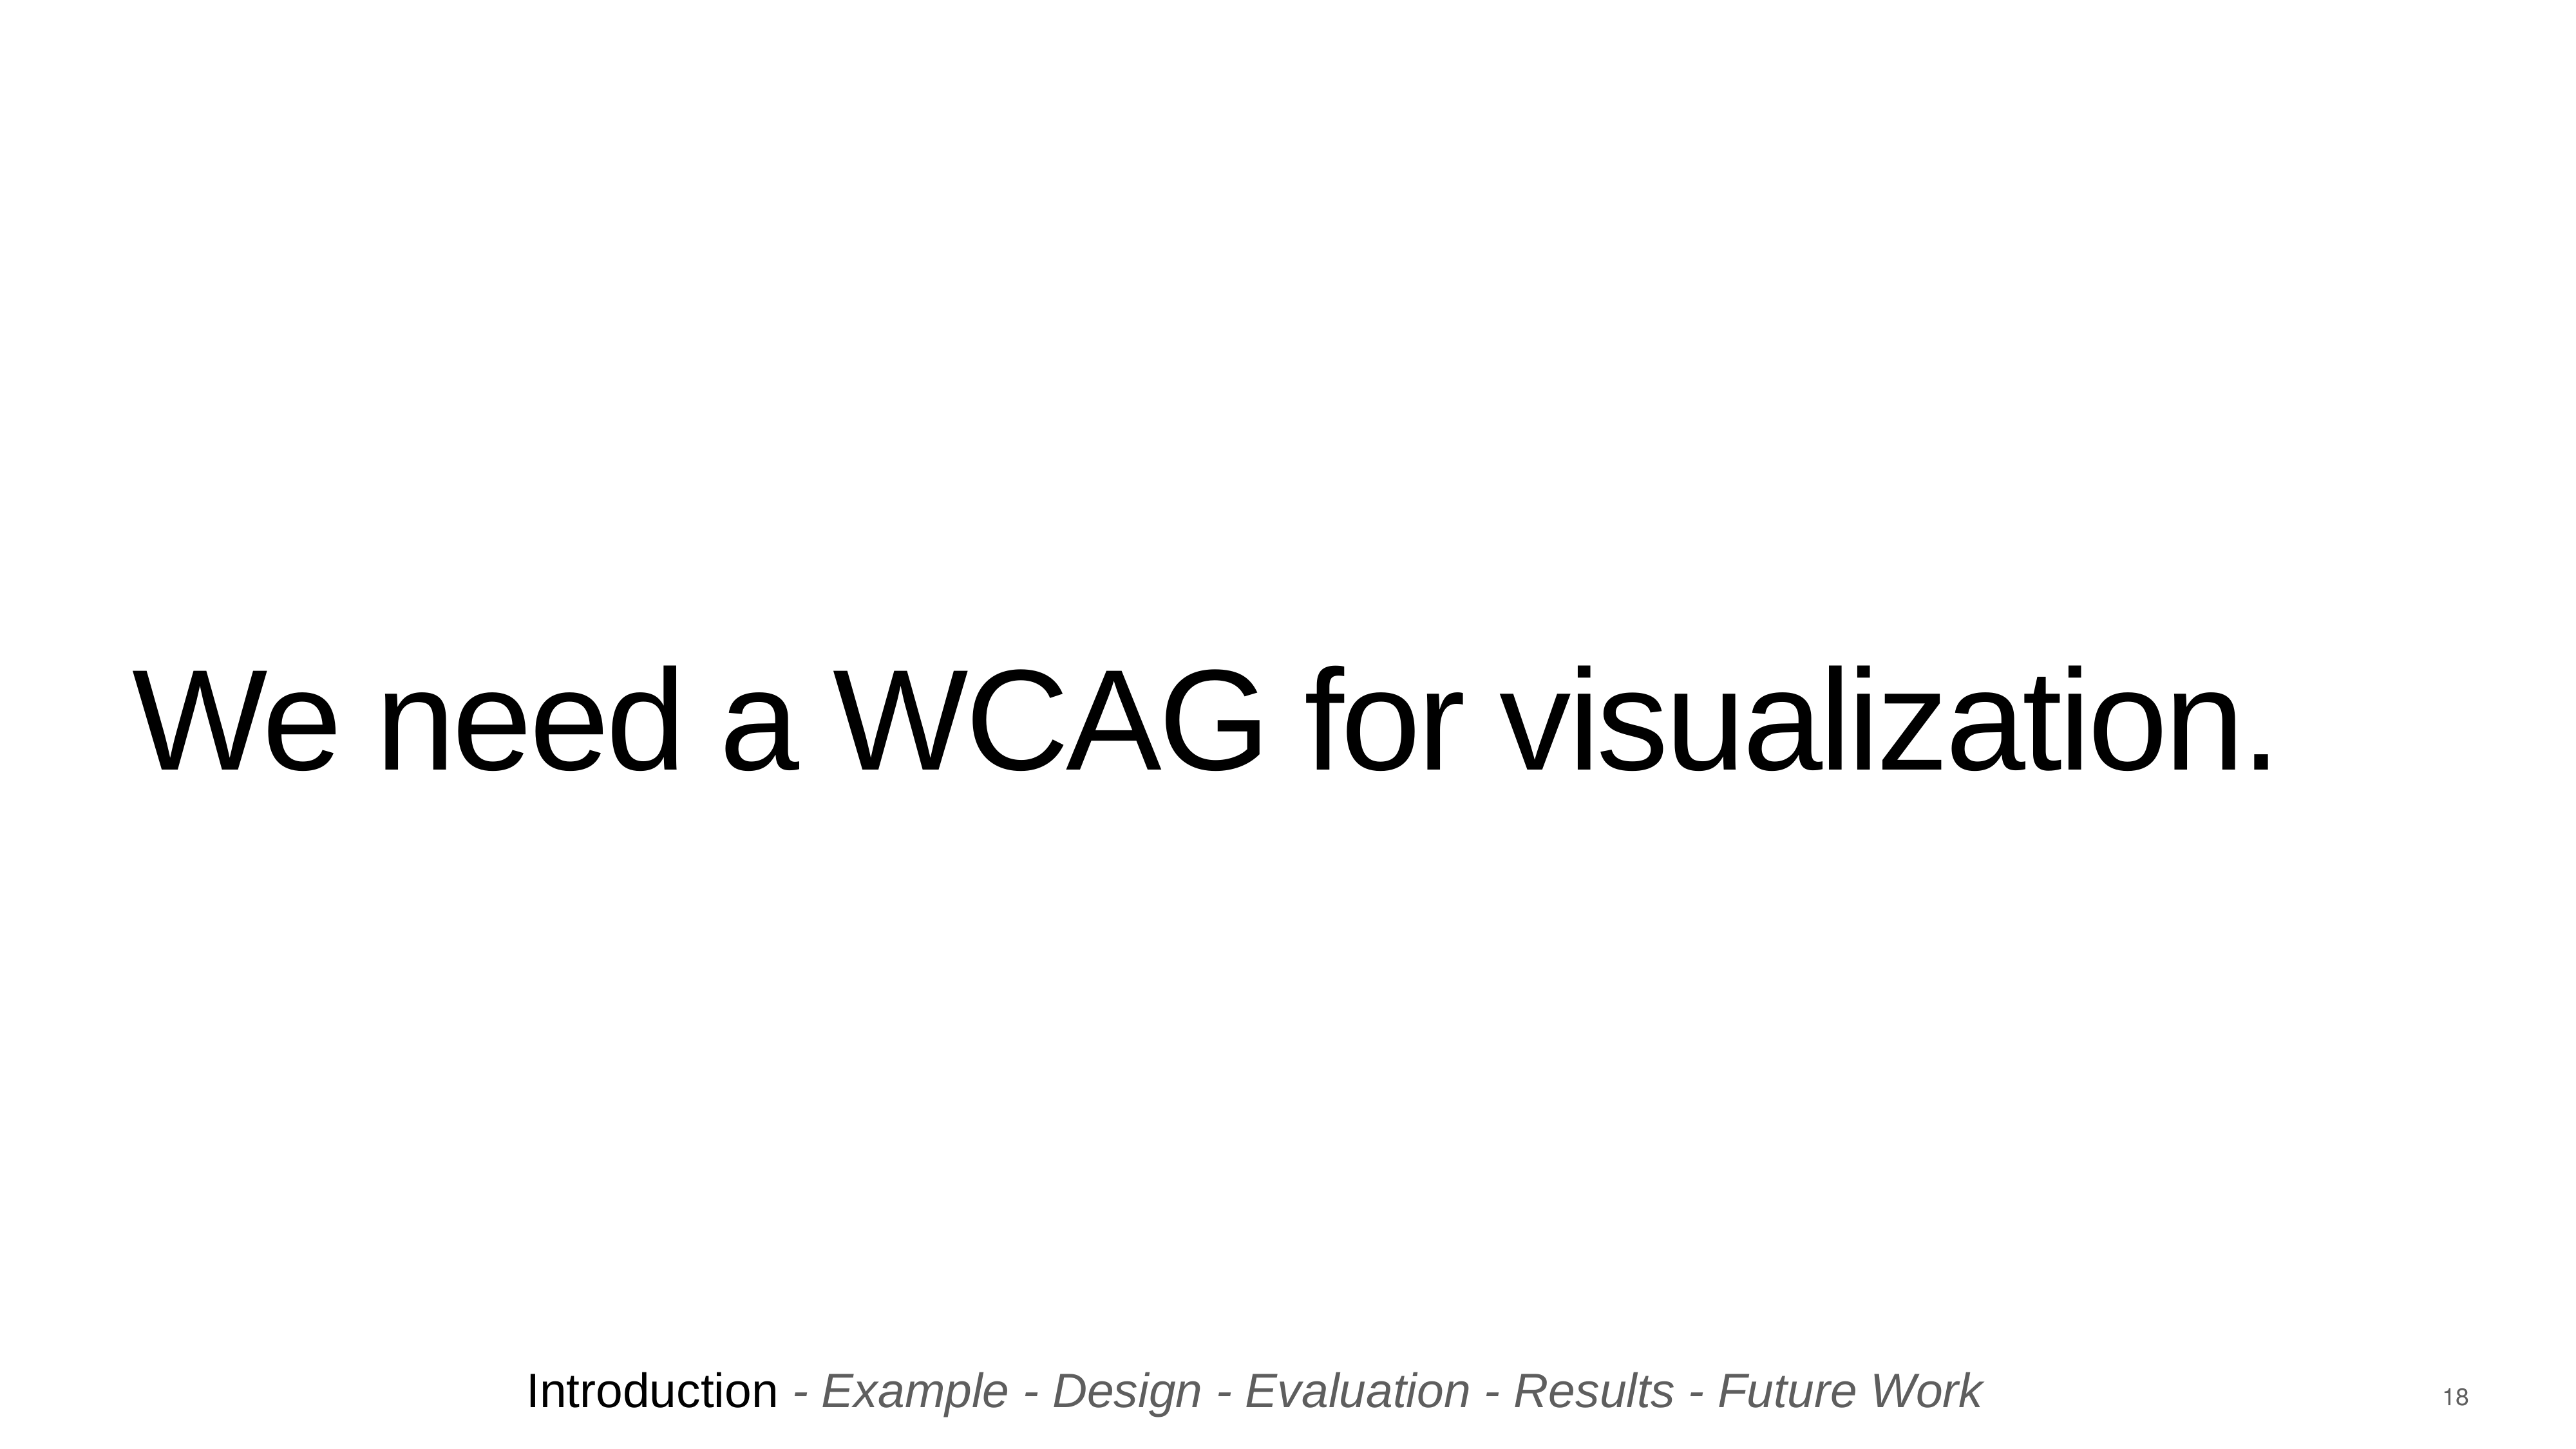

# We need a WCAG for visualization.
Introduction - Example - Design - Evaluation - Results - Future Work
18